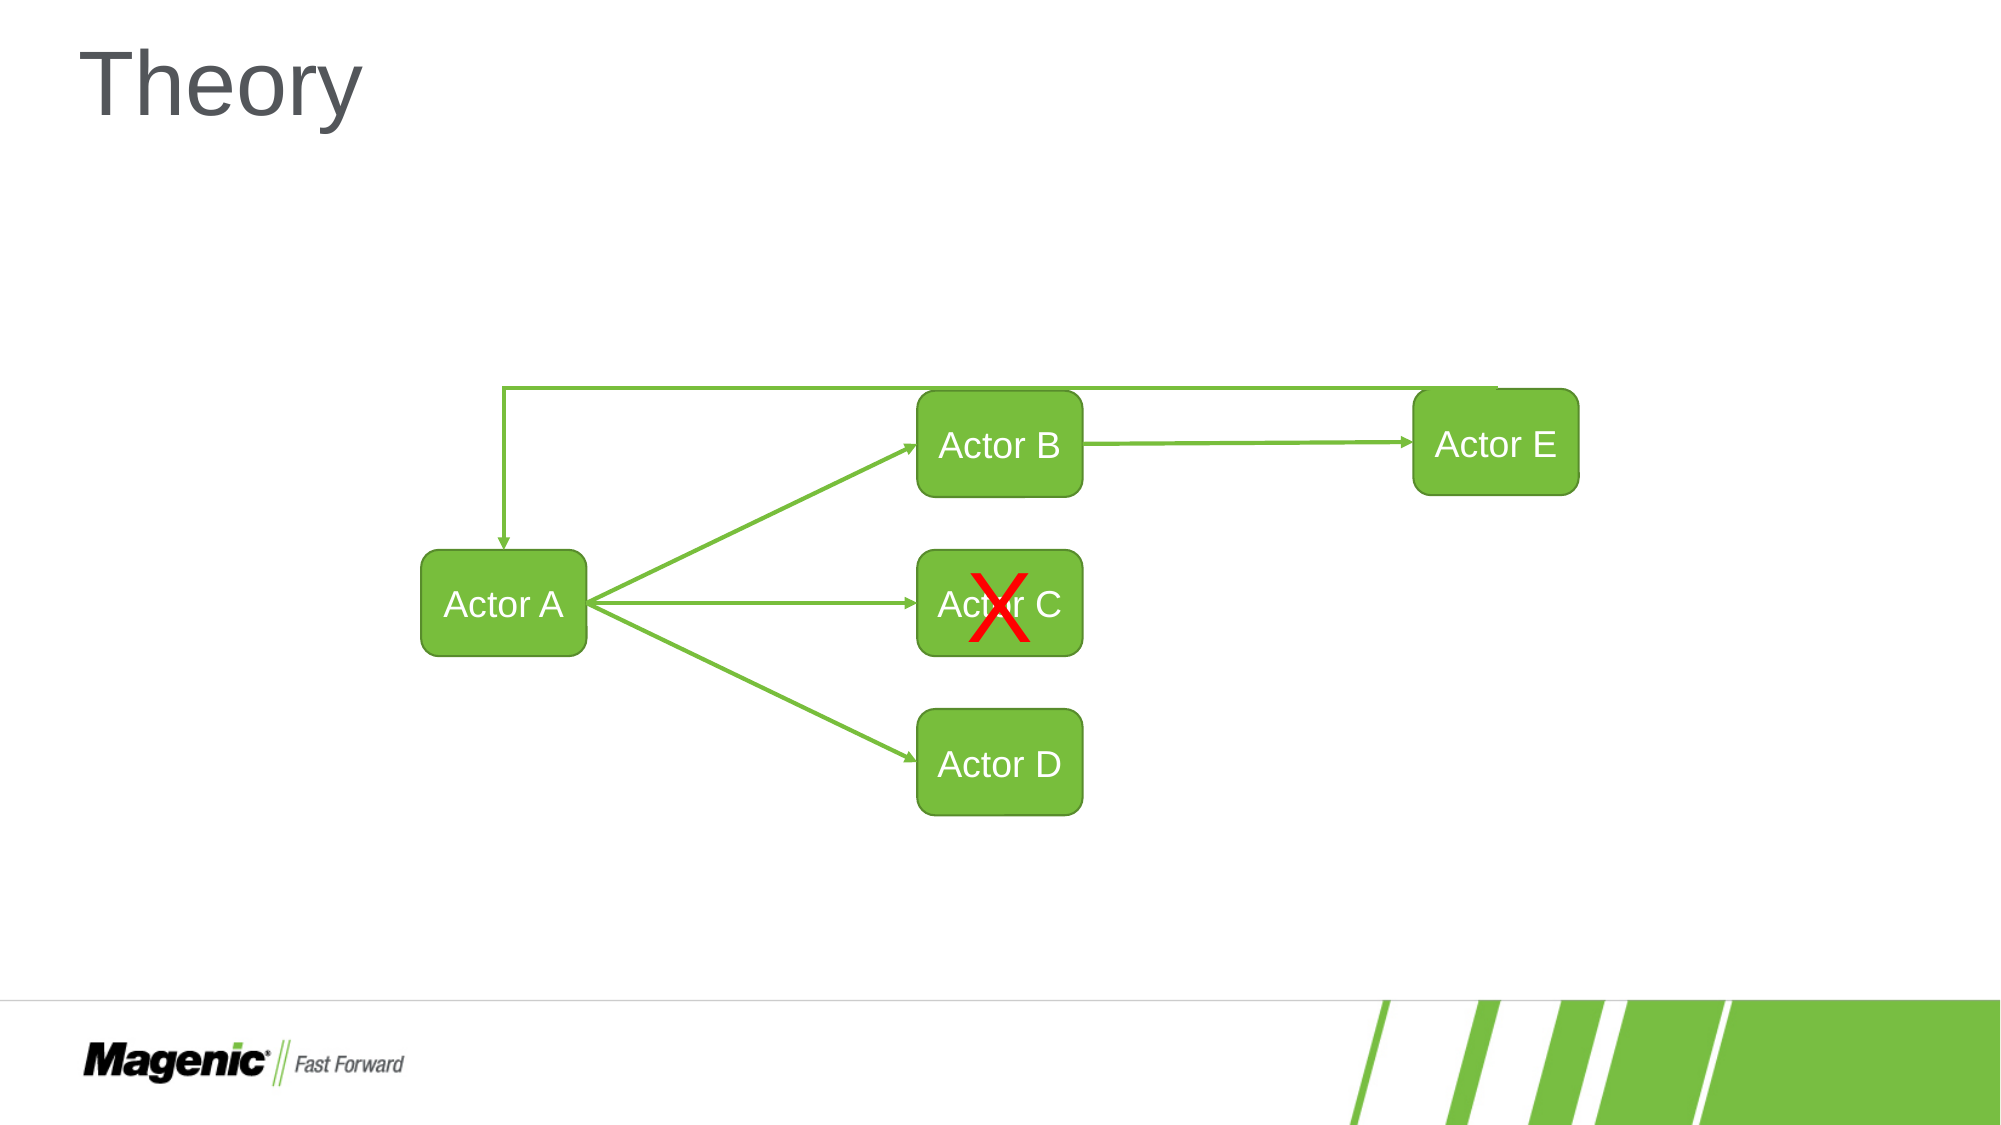

# Theory
Actor E
Actor B
X
Actor C
Actor A
Actor D